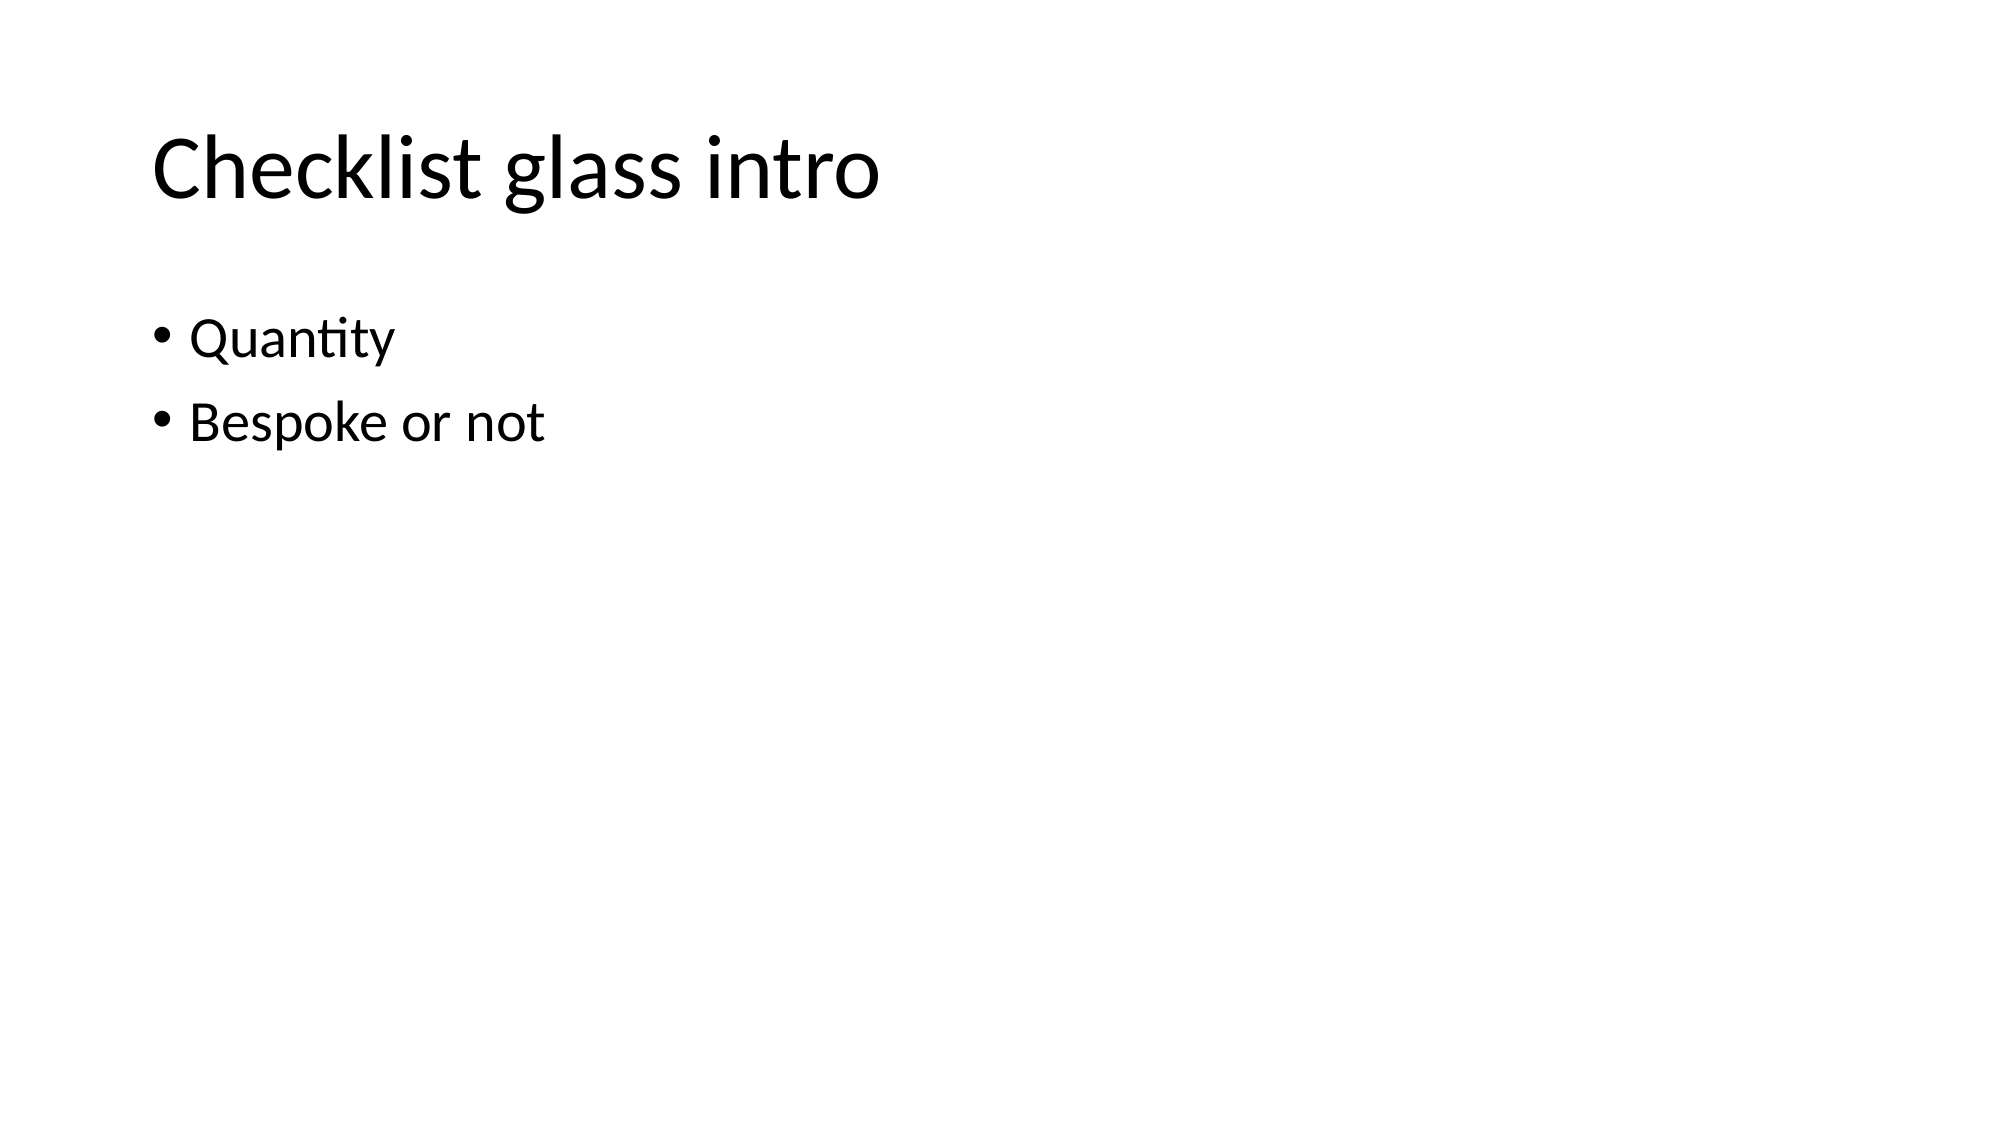

# Checklist glass intro
Quantity
Bespoke or not